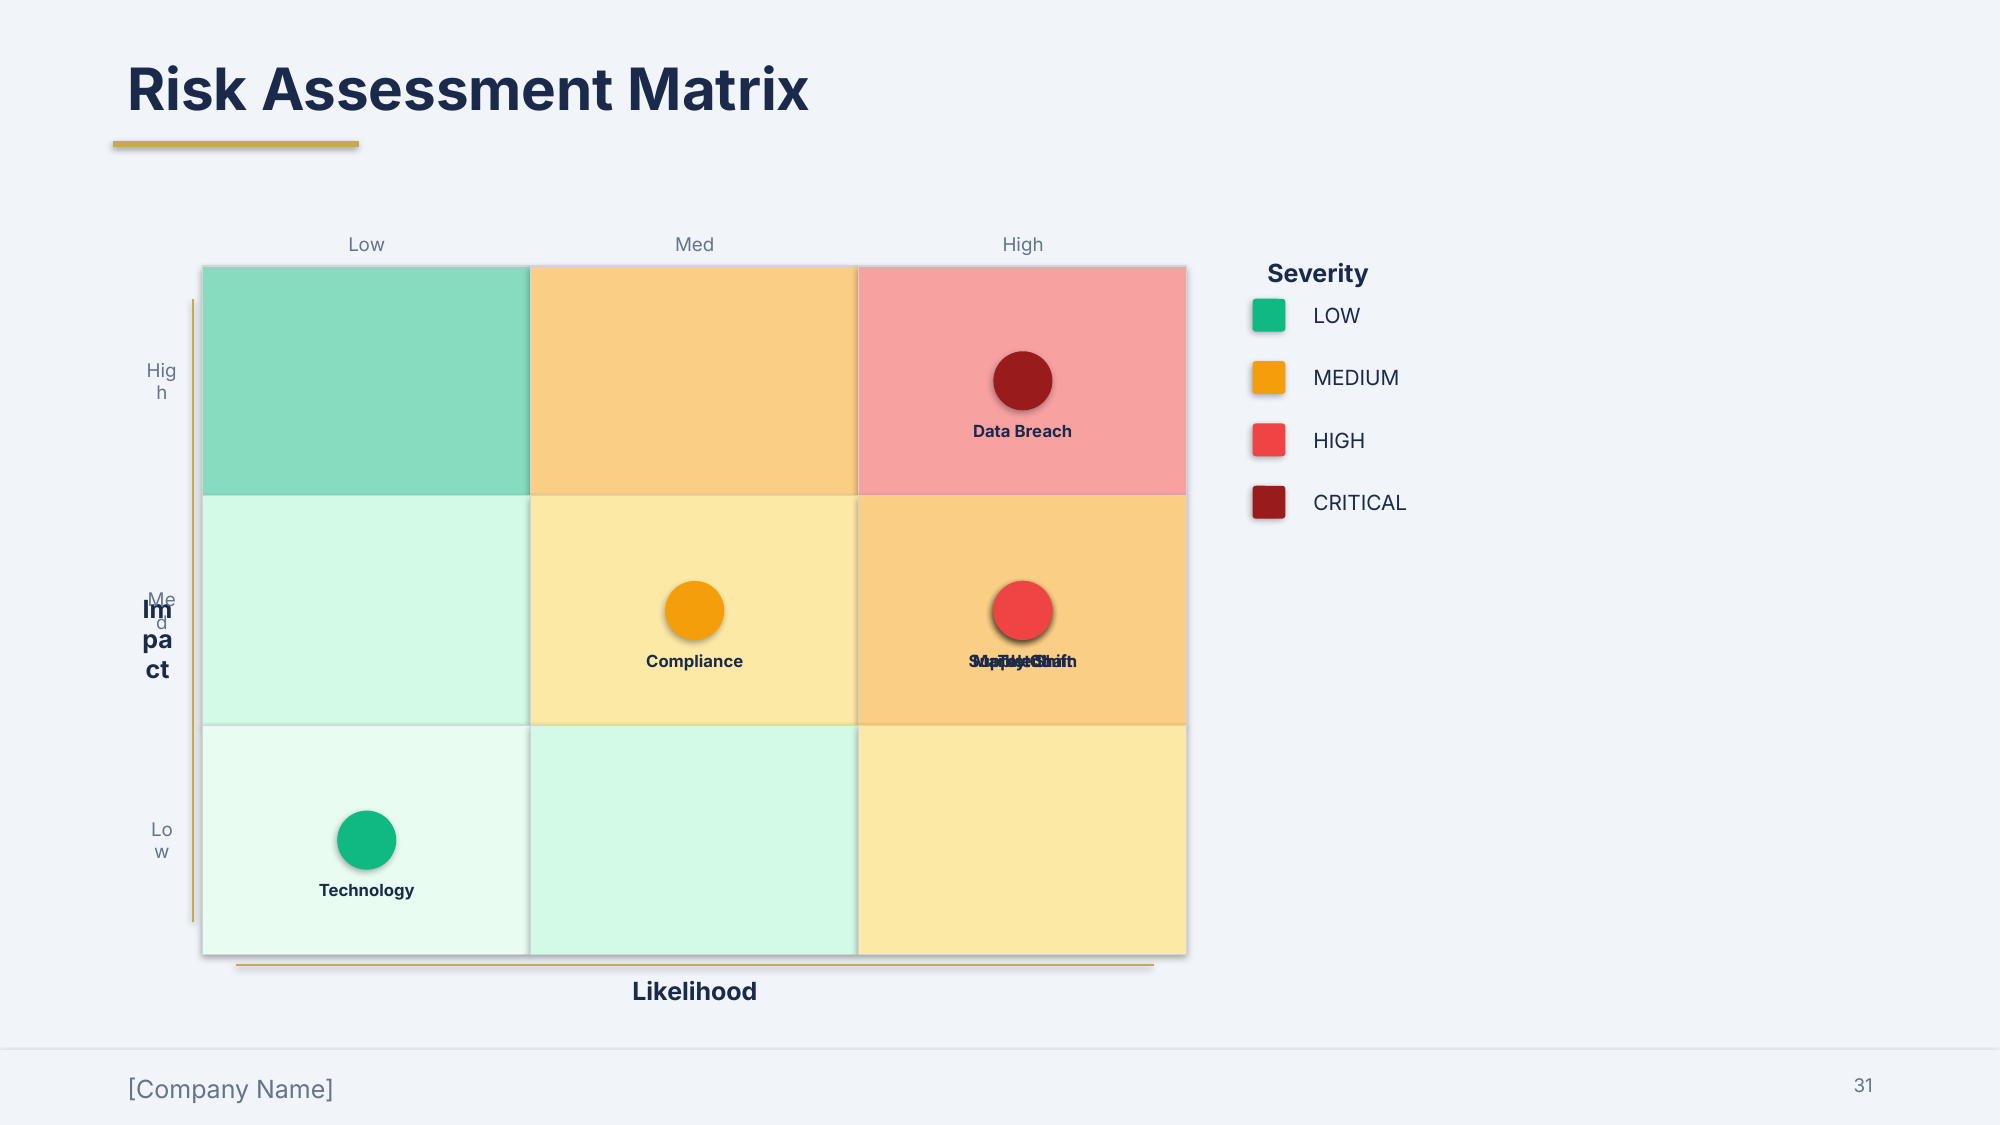

Risk Assessment Matrix
Low
Med
High
Severity
High

LOW

MEDIUM
Data Breach

HIGH

CRITICAL
Med

Impact
Compliance
Supply Chain
Talent
Market Shift
Low

Technology
Likelihood

[Company Name]
31